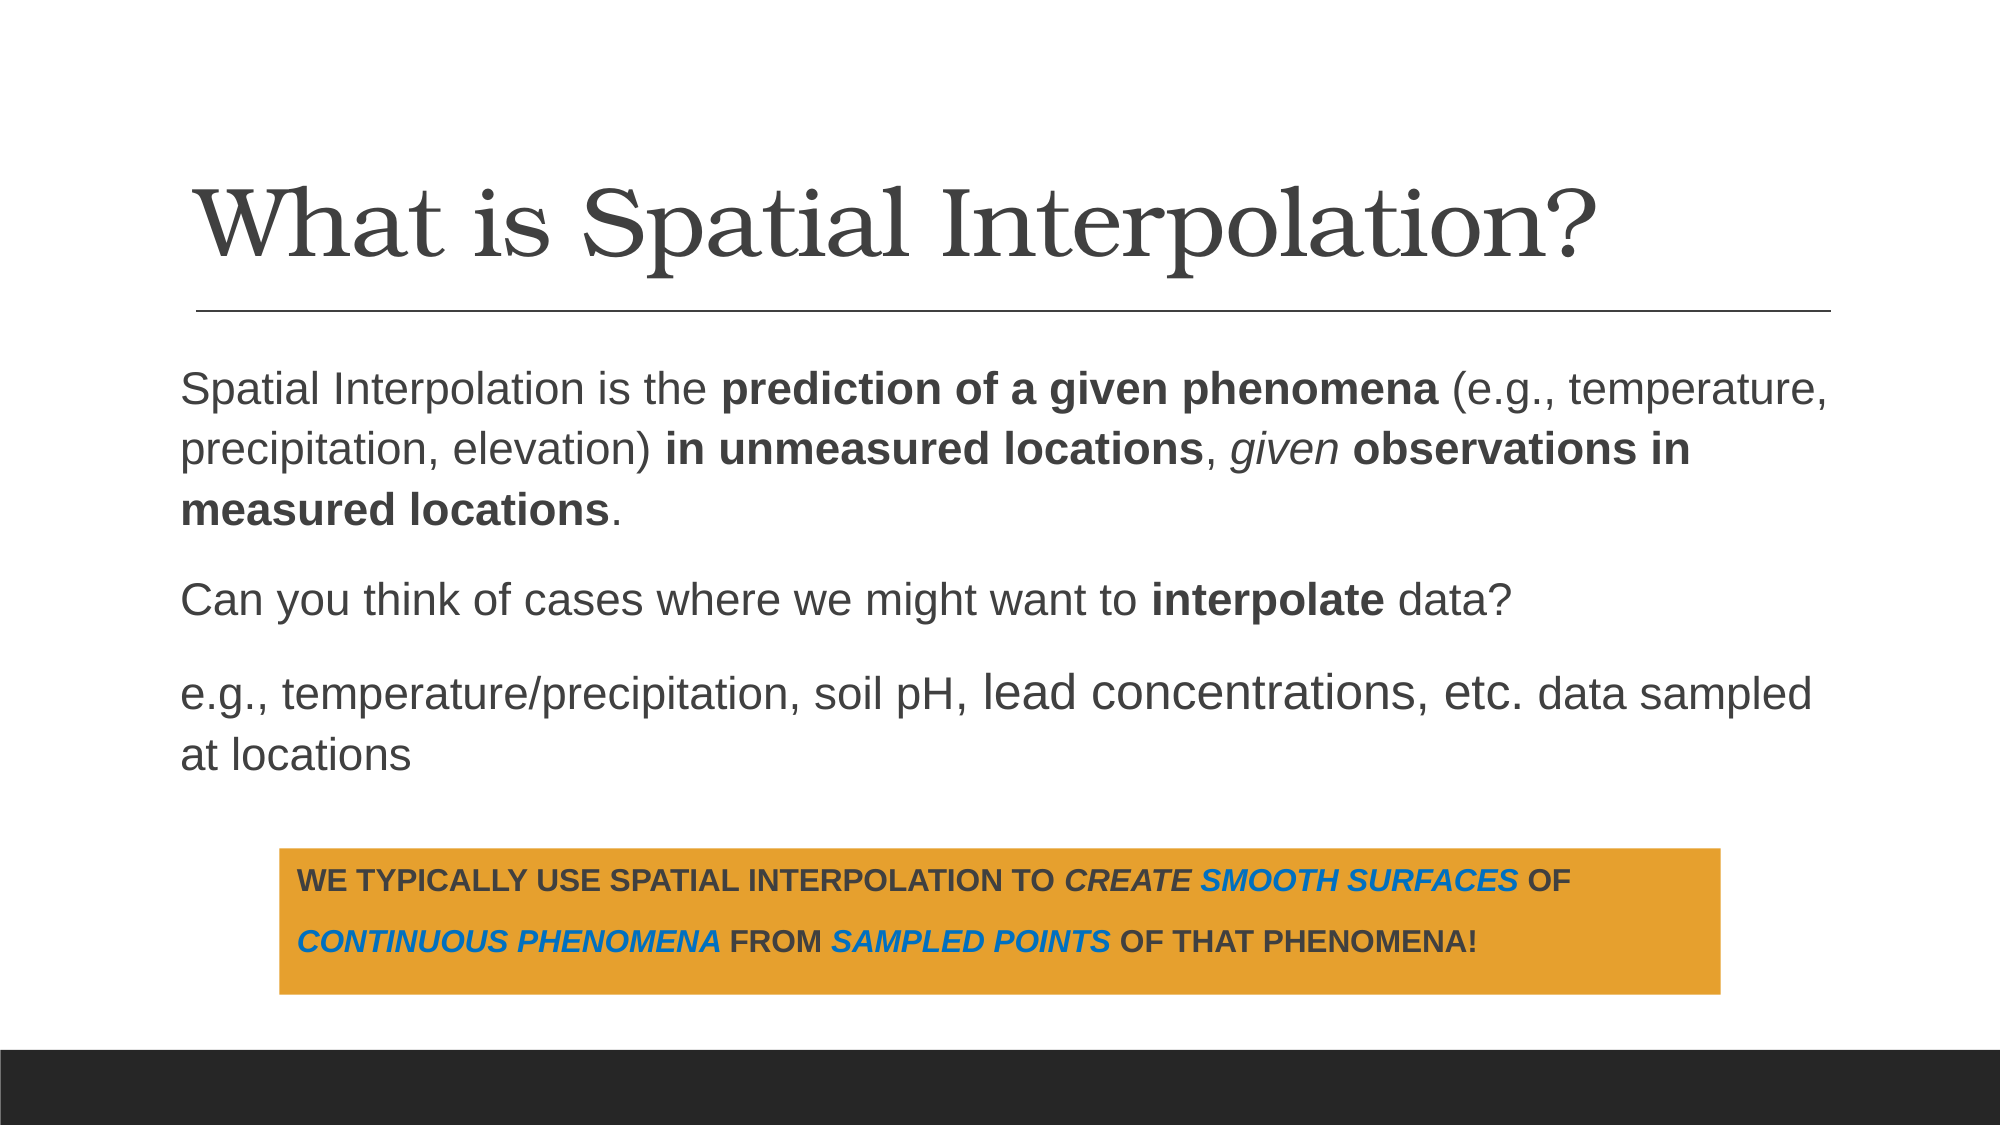

# What is Spatial Interpolation?
Spatial Interpolation is the prediction of a given phenomena (e.g., temperature, precipitation, elevation) in unmeasured locations, given observations in measured locations.
Can you think of cases where we might want to interpolate data?
e.g., temperature/precipitation, soil pH, lead concentrations, etc. data sampled at locations
  WE TYPICALLY USE SPATIAL INTERPOLATION TO CREATE SMOOTH SURFACES OF
  CONTINUOUS PHENOMENA FROM SAMPLED POINTS OF THAT PHENOMENA!